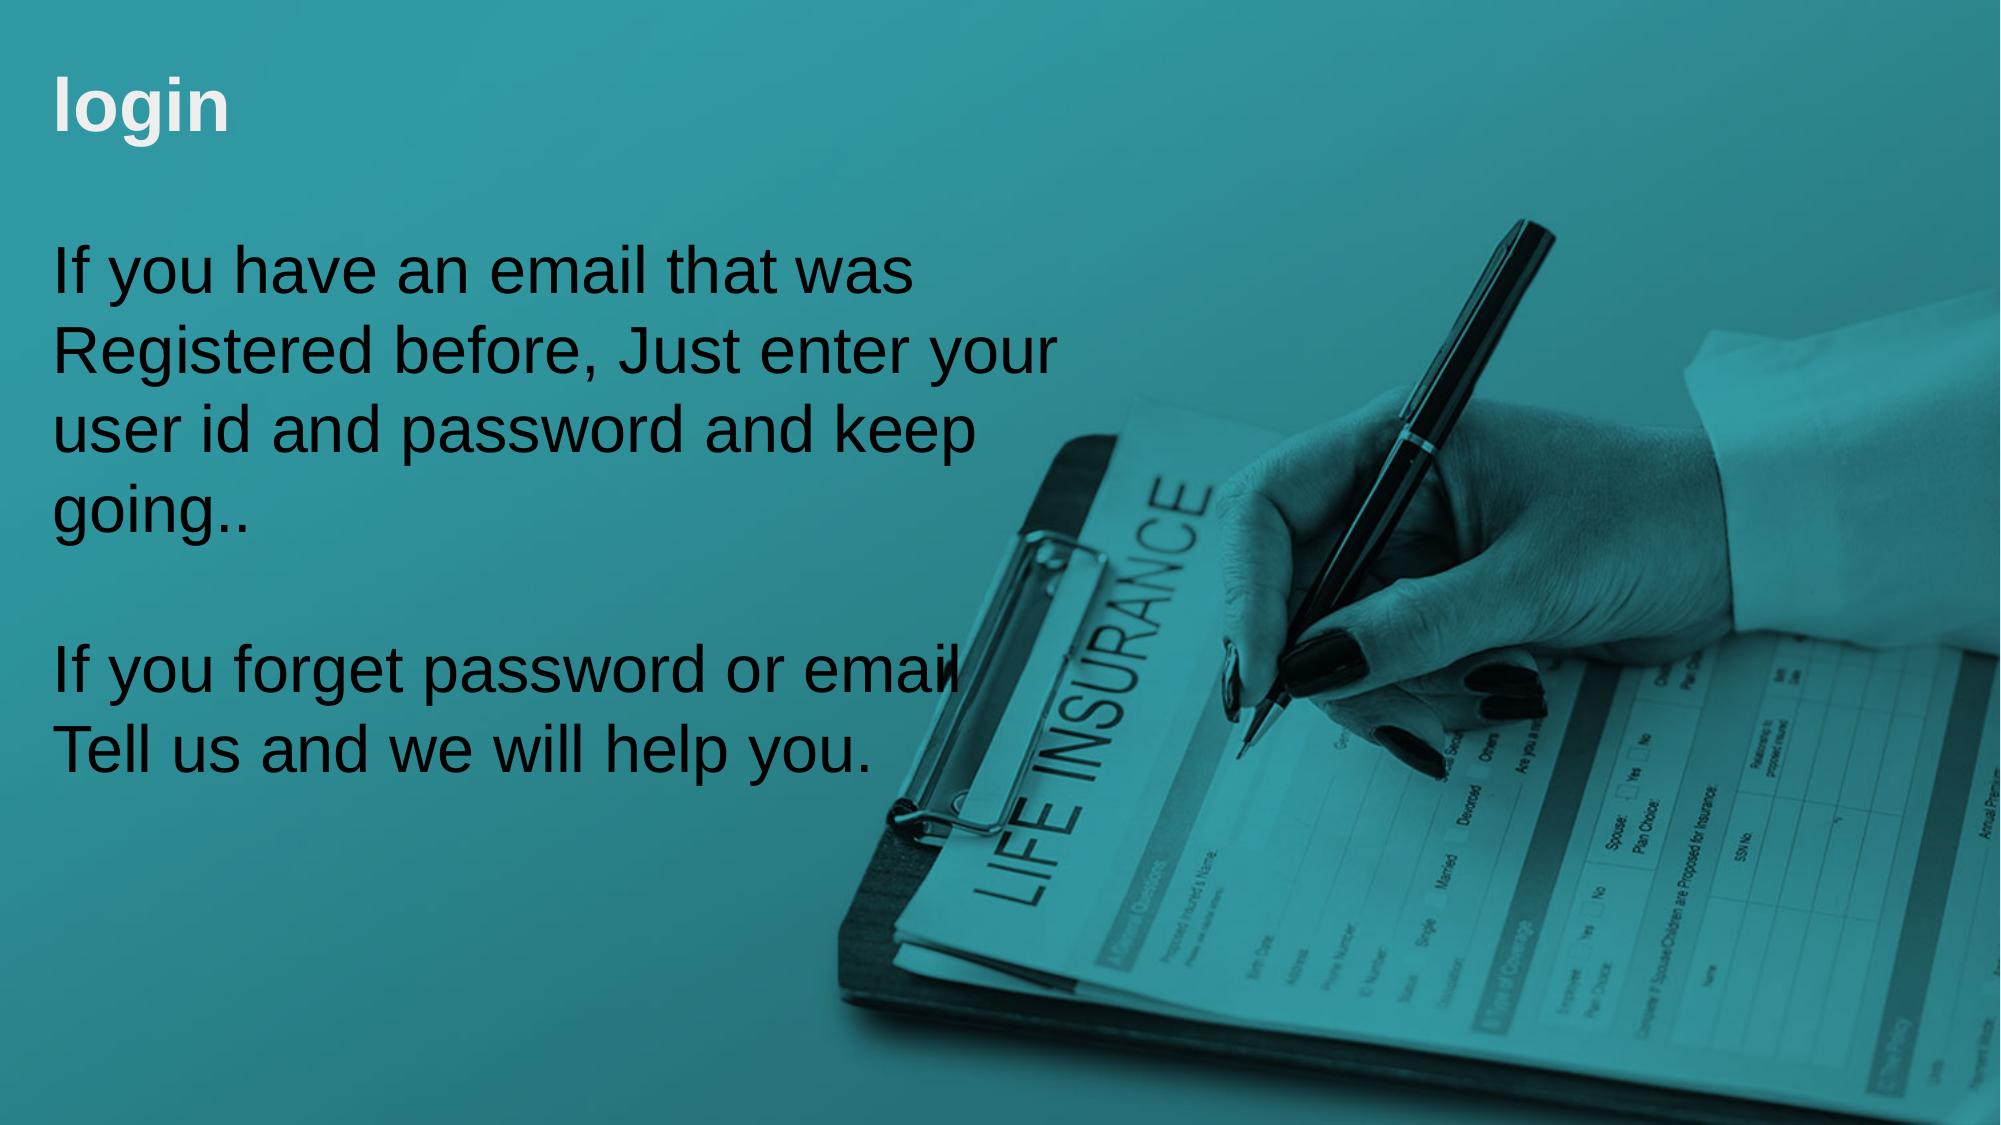

login

If you have an email that was
Registered before, Just enter your user id and password and keep going..

If you forget password or email
Tell us and we will help you.